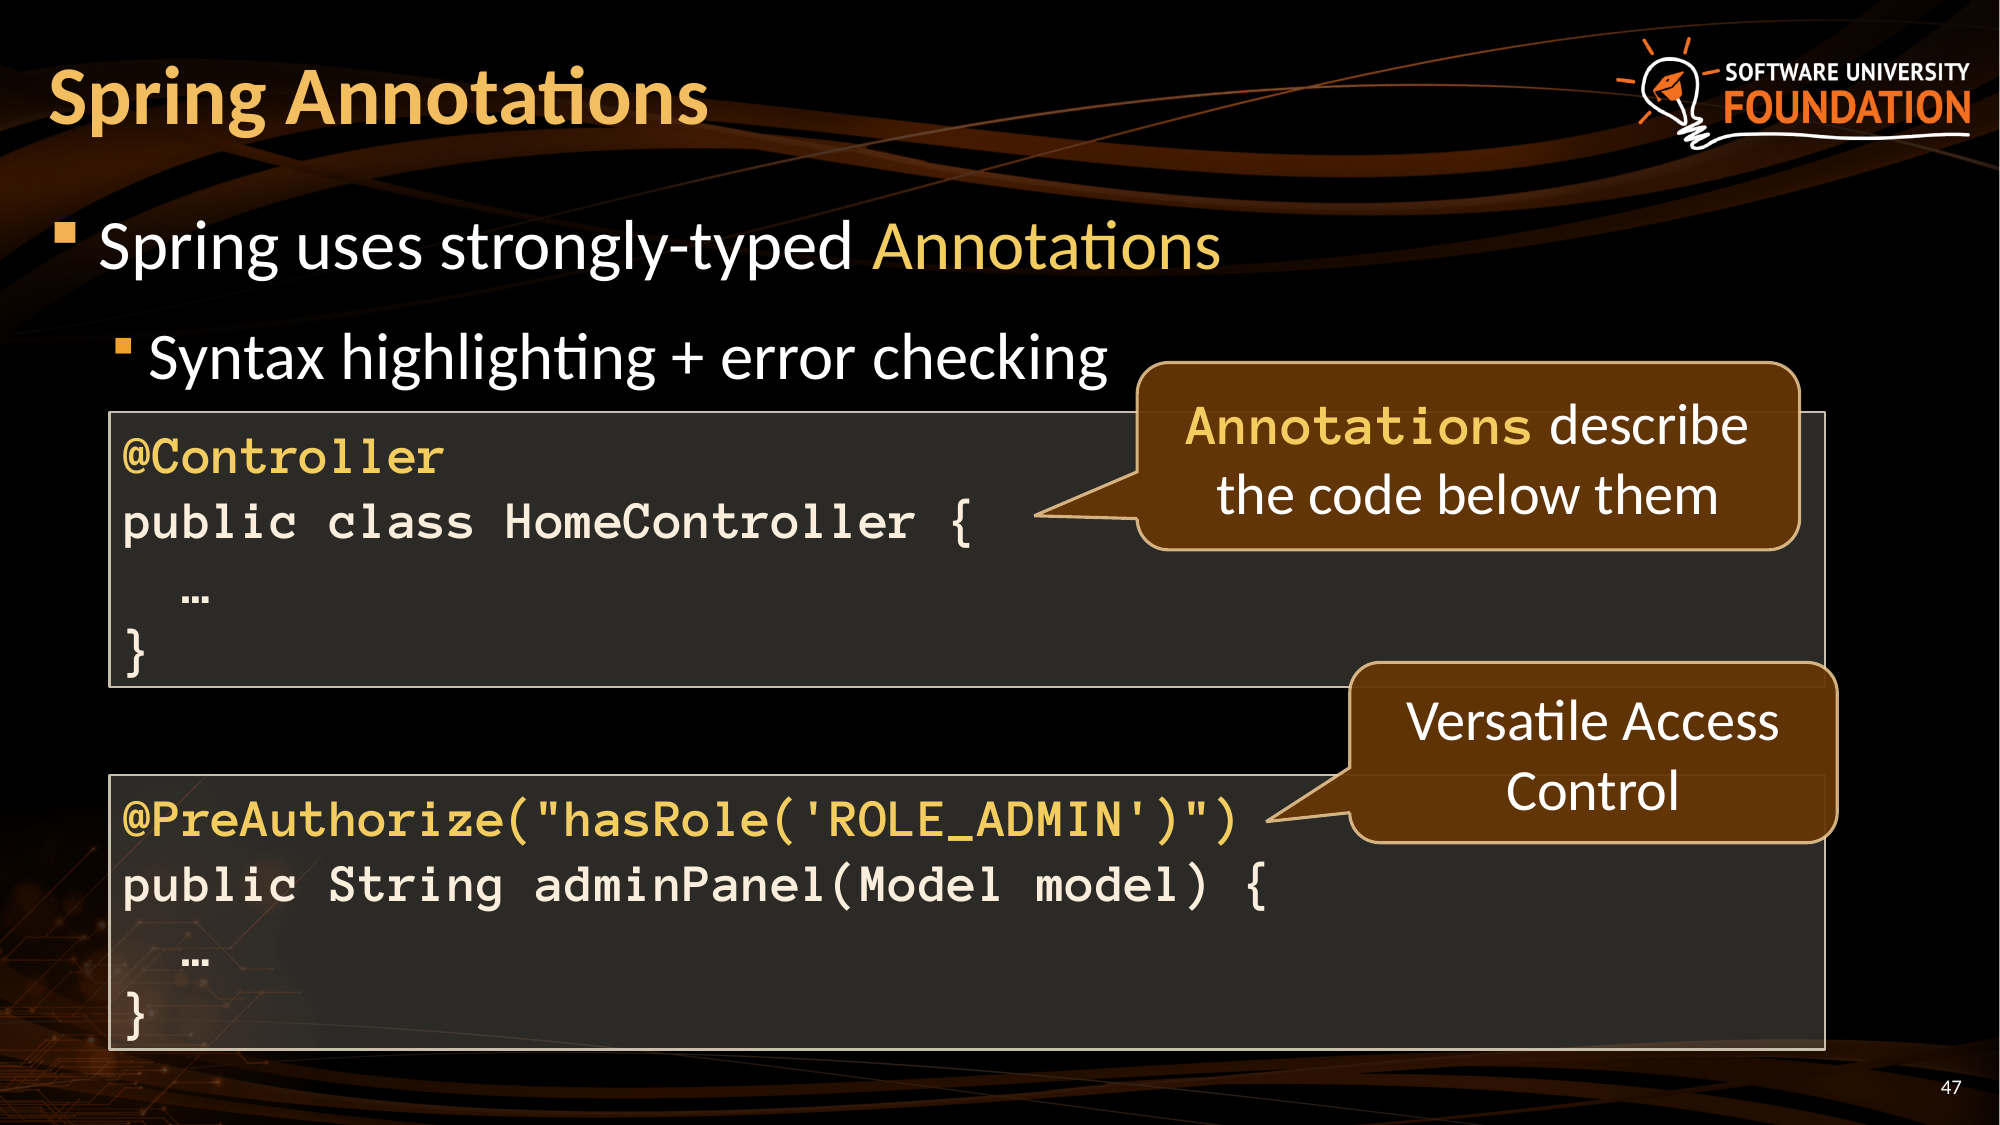

# Spring Annotations
Spring uses strongly-typed Annotations
Syntax highlighting + error checking

Annotations describe the code below them
@Controller
public class HomeController {
  …
}
Versatile Access Control
@PreAuthorize("hasRole('ROLE_ADMIN')")
public String adminPanel(Model model) {
  …
}
47